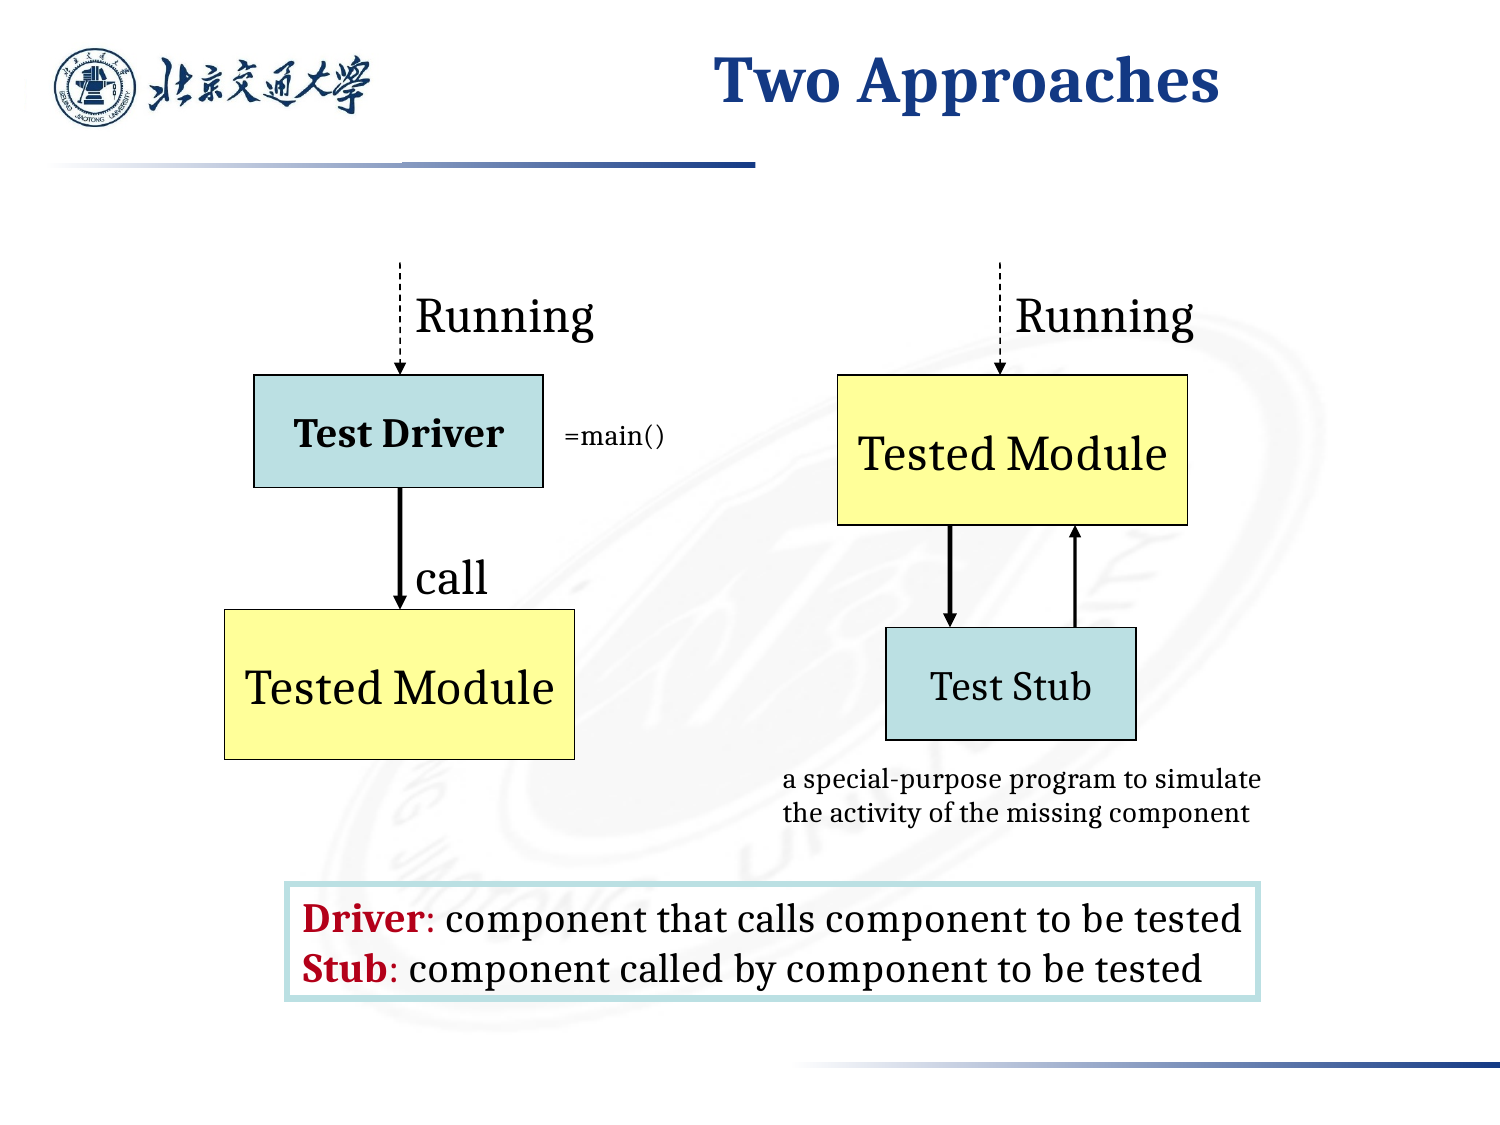

# Two Approaches

Running
Running
Test Driver
Tested Module
=main()

call
Tested Module
Test Stub
a special-purpose program to simulate the activity of the missing component
Driver: component that calls component to be tested
Stub: component called by component to be tested